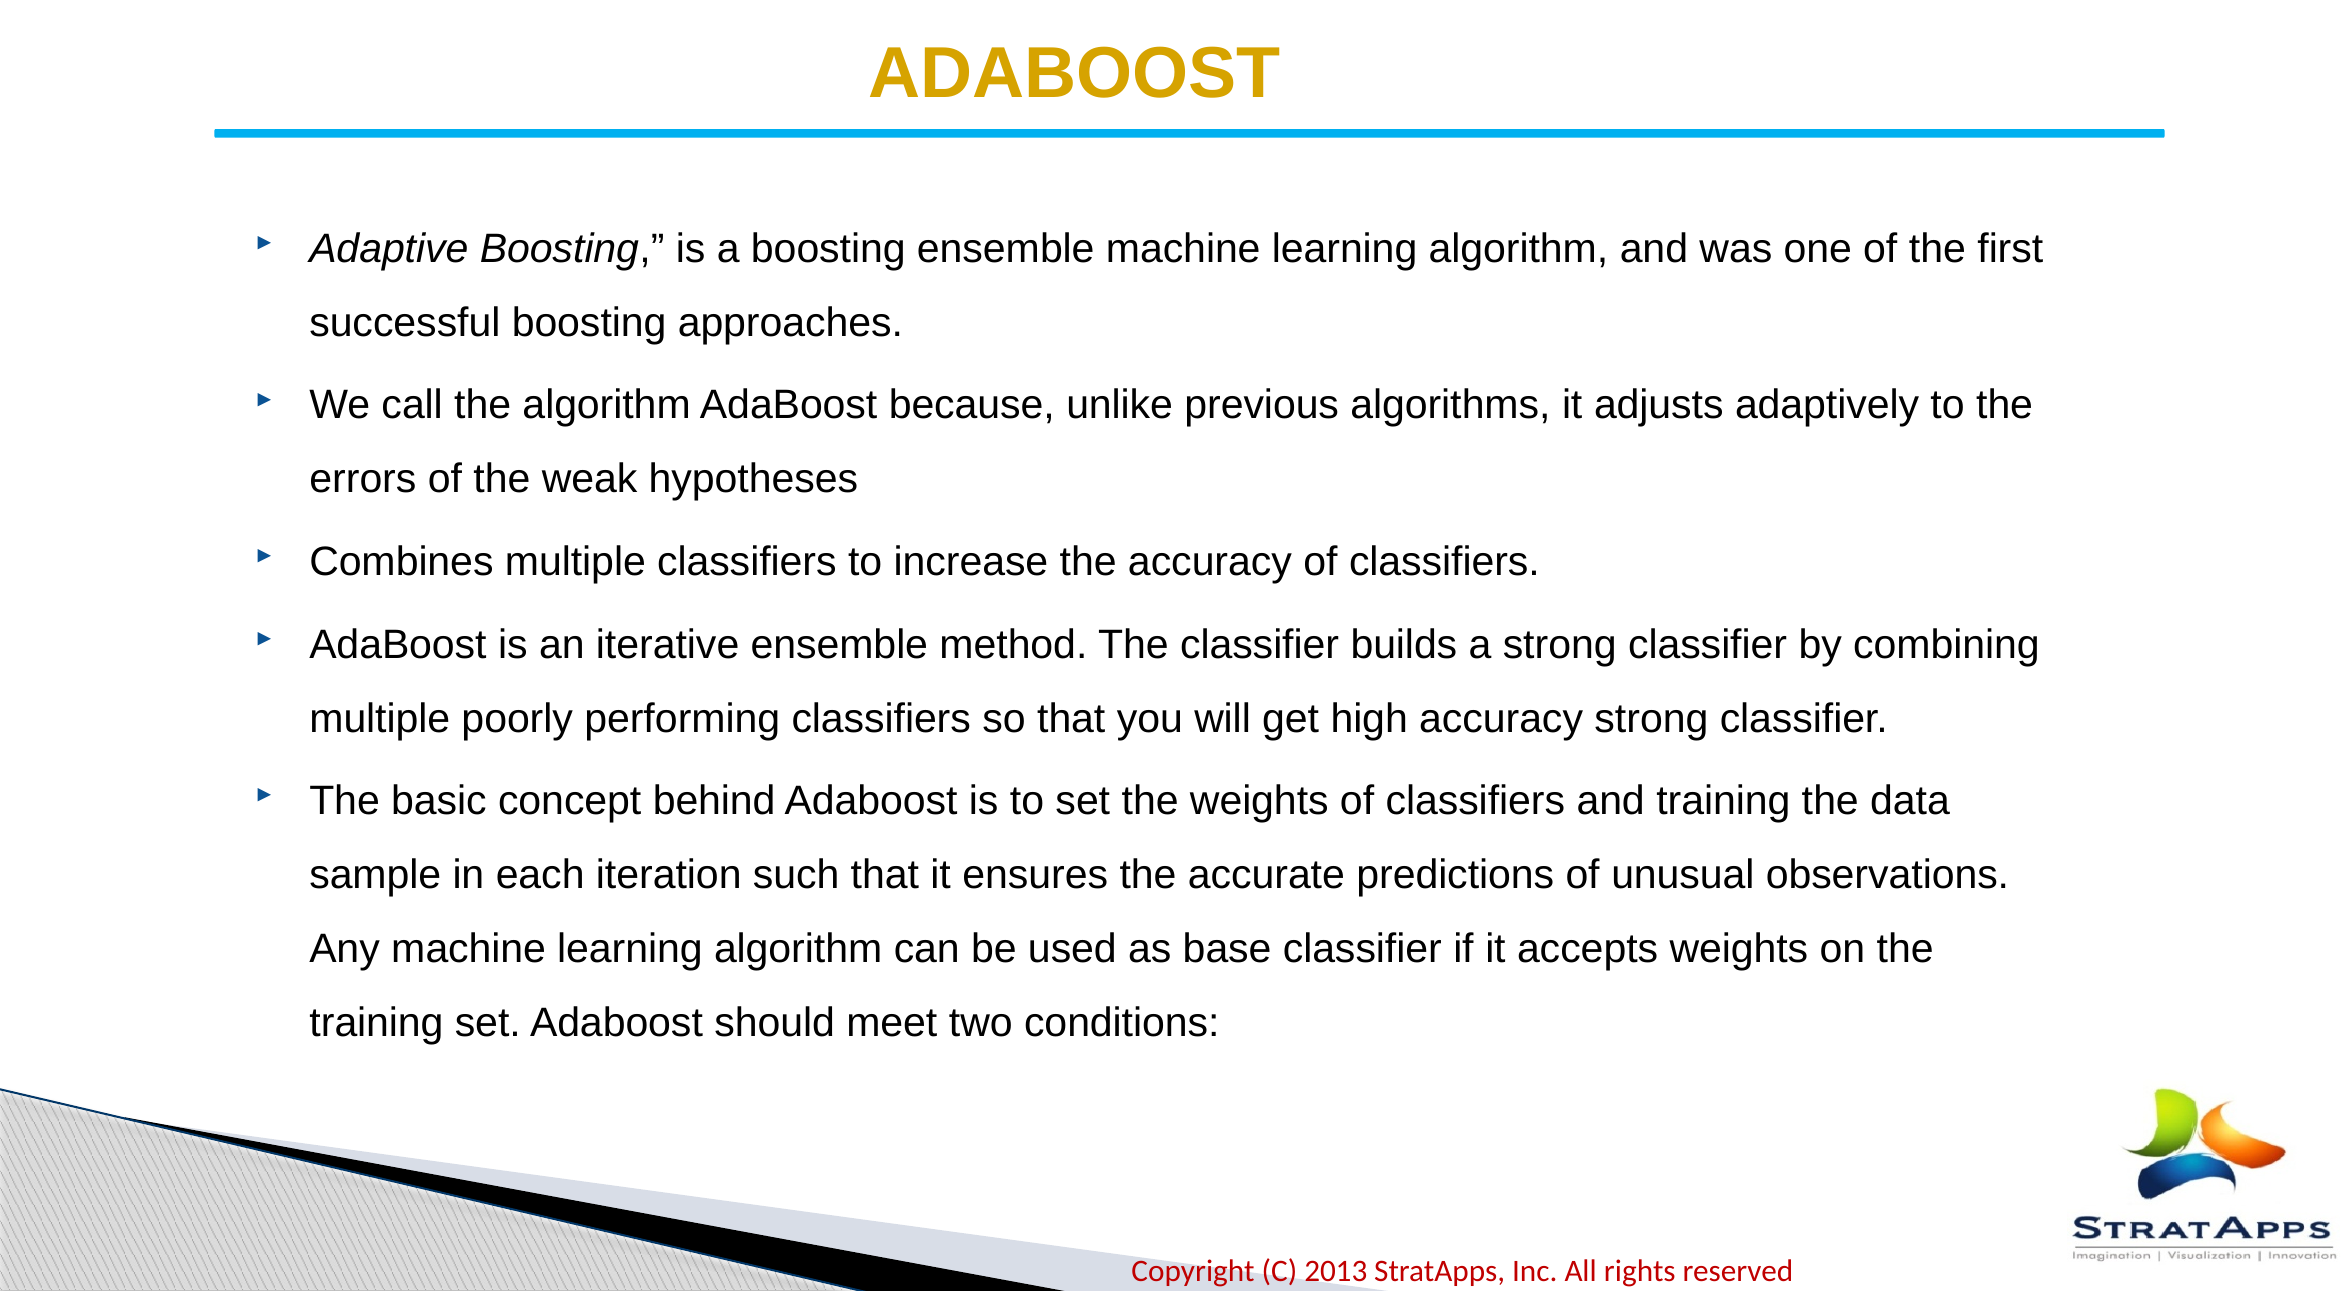

ADABOOST
Adaptive Boosting,” is a boosting ensemble machine learning algorithm, and was one of the first successful boosting approaches.
We call the algorithm AdaBoost because, unlike previous algorithms, it adjusts adaptively to the errors of the weak hypotheses
Combines multiple classifiers to increase the accuracy of classifiers.
AdaBoost is an iterative ensemble method. The classifier builds a strong classifier by combining multiple poorly performing classifiers so that you will get high accuracy strong classifier.
The basic concept behind Adaboost is to set the weights of classifiers and training the data sample in each iteration such that it ensures the accurate predictions of unusual observations. Any machine learning algorithm can be used as base classifier if it accepts weights on the training set. Adaboost should meet two conditions: